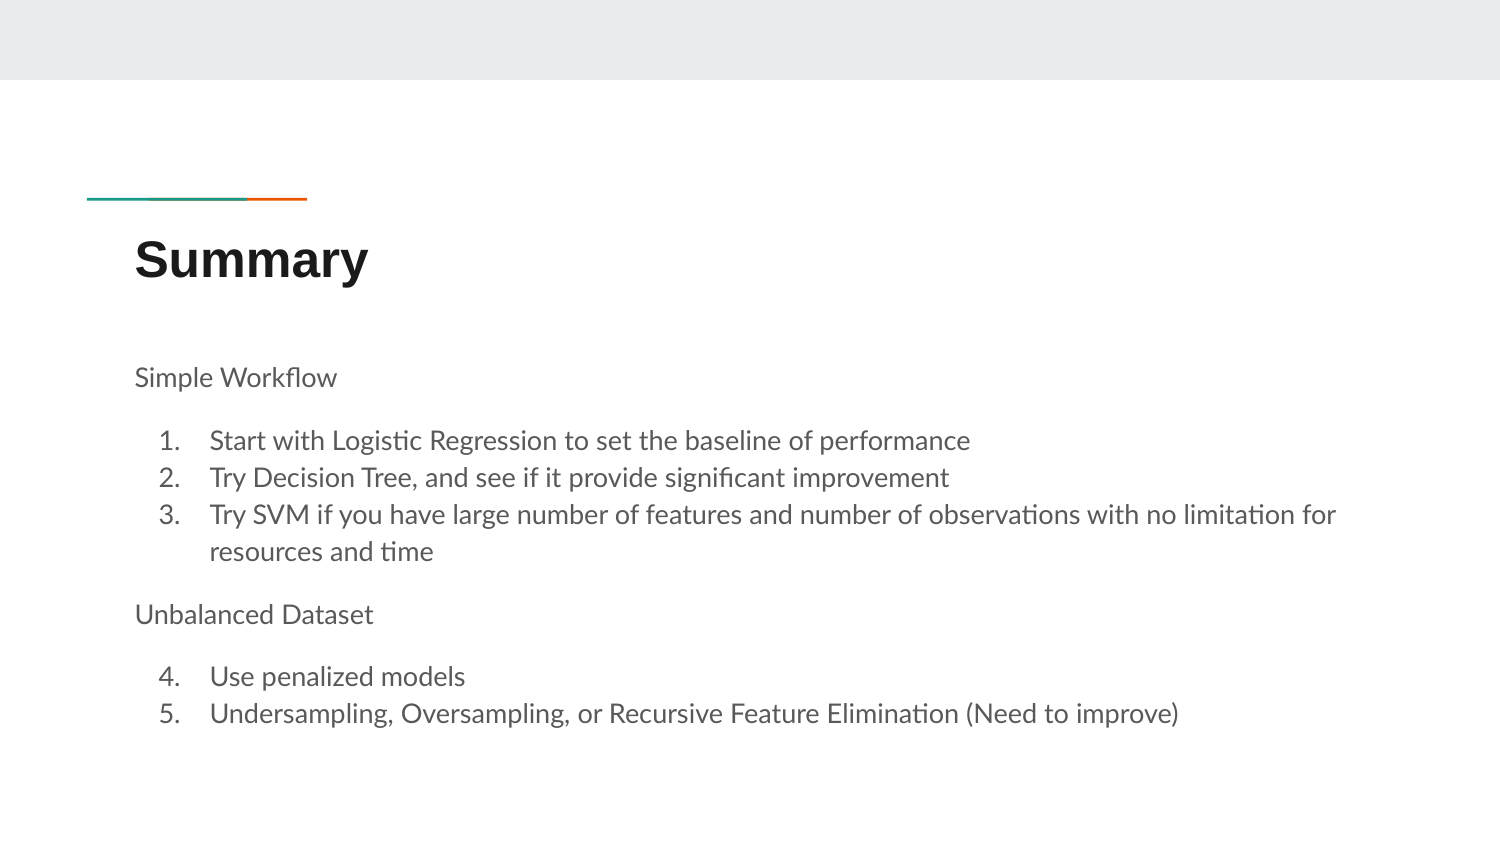

# Summary
Simple Workflow
Start with Logistic Regression to set the baseline of performance
Try Decision Tree, and see if it provide significant improvement
Try SVM if you have large number of features and number of observations with no limitation for resources and time
Unbalanced Dataset
Use penalized models
Undersampling, Oversampling, or Recursive Feature Elimination (Need to improve)